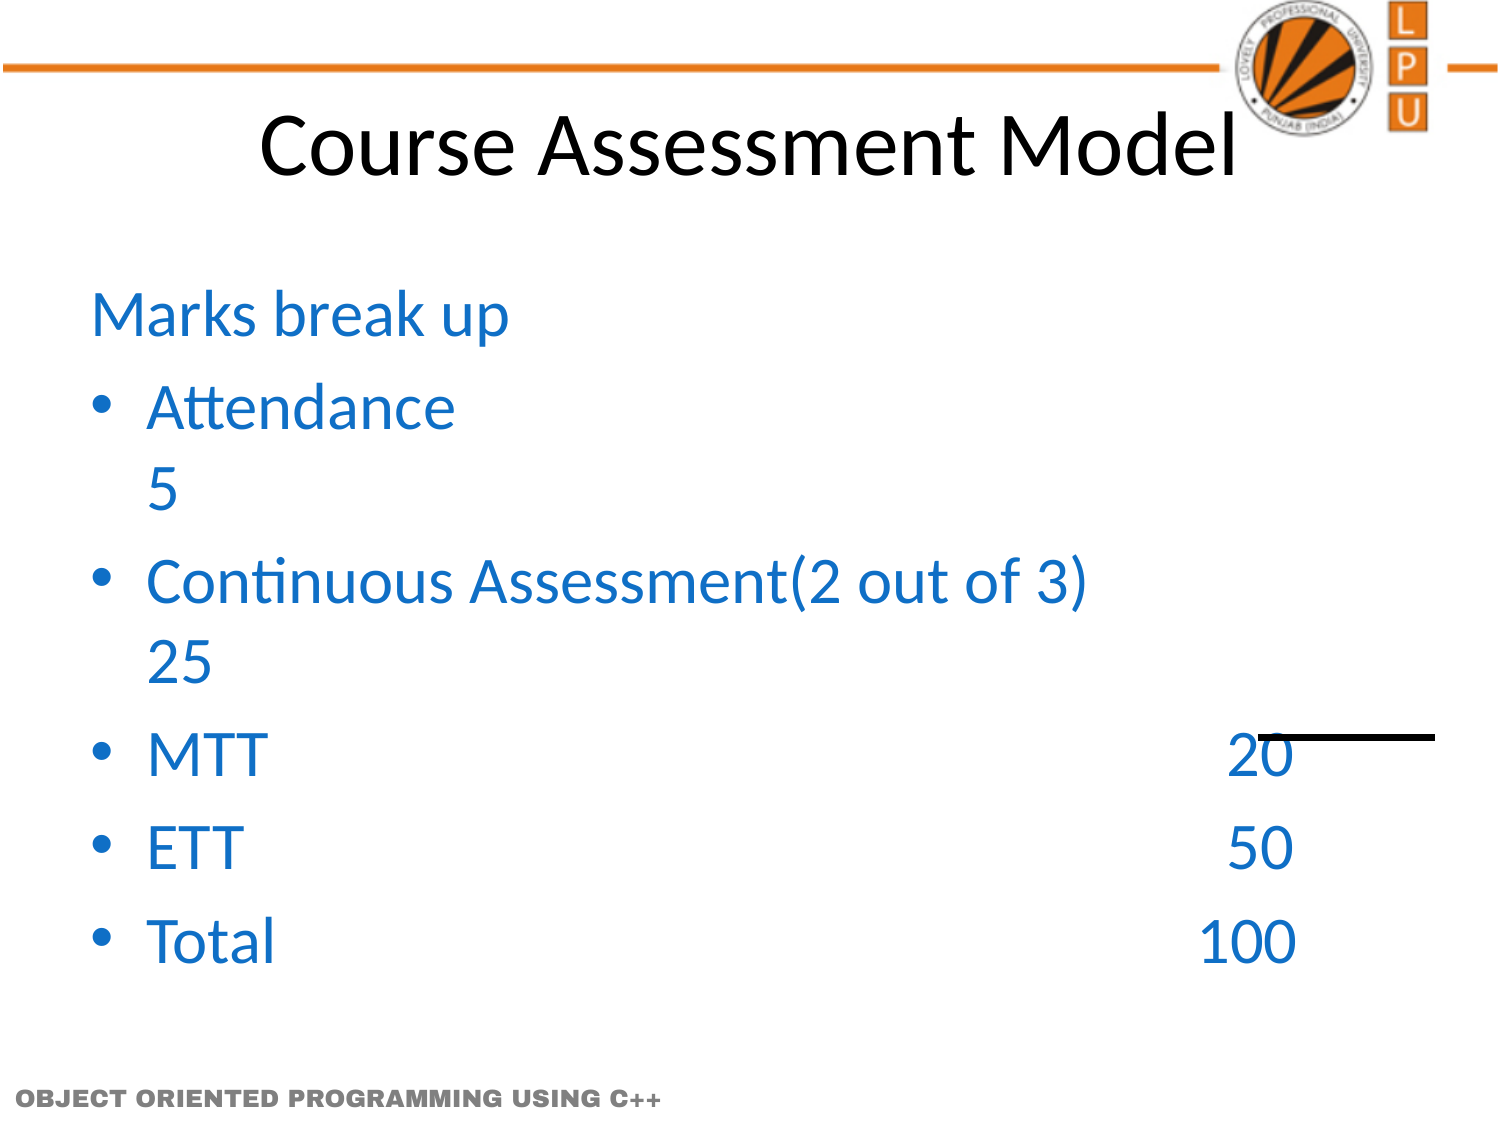

# Course Assessment Model
Marks break up
Attendance						    5
Continuous Assessment(2 out of 3)		  25
MTT							  20
ETT							  50
Total							100